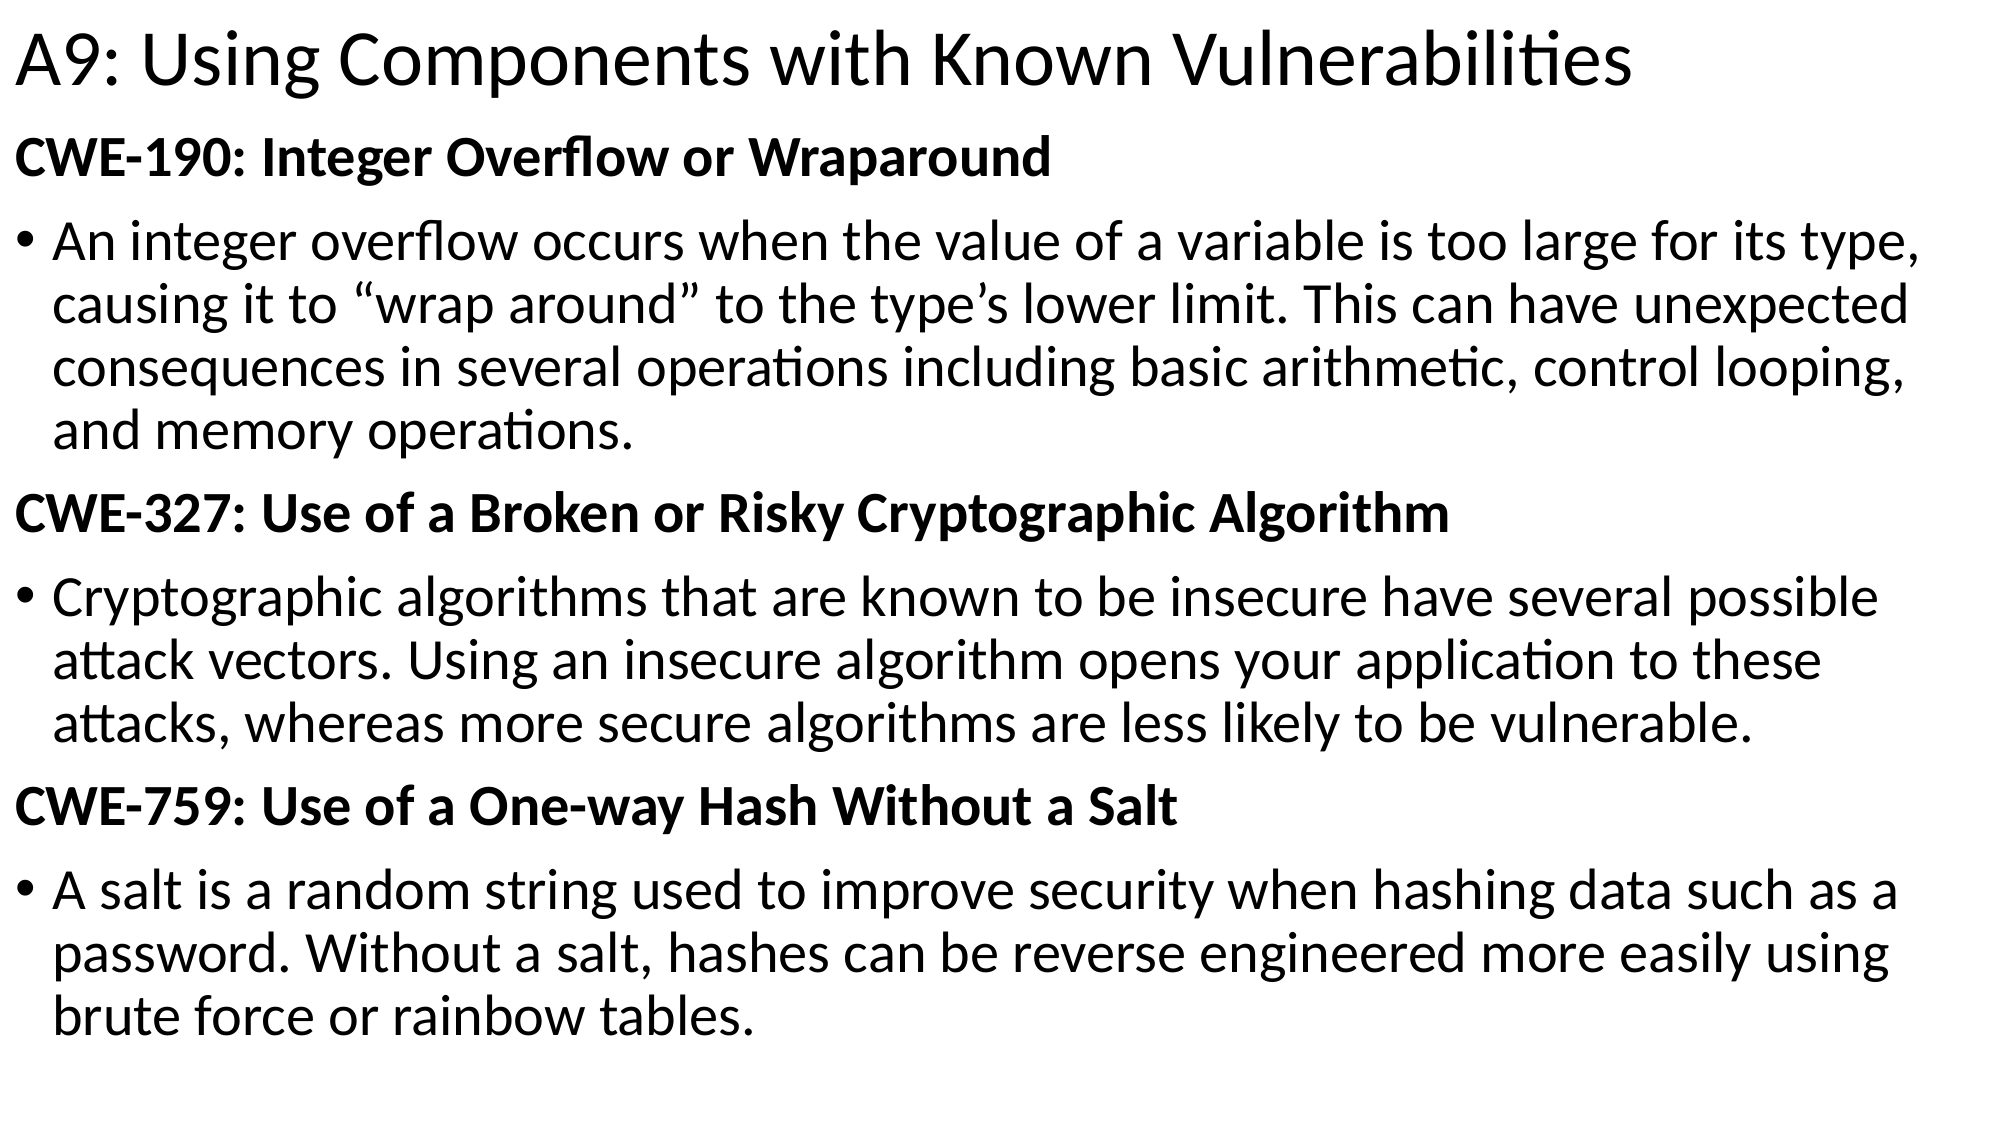

# A9: Using Components with Known Vulnerabilities
CWE-190: Integer Overflow or Wraparound
An integer overflow occurs when the value of a variable is too large for its type, causing it to “wrap around” to the type’s lower limit. This can have unexpected consequences in several operations including basic arithmetic, control looping, and memory operations.
CWE-327: Use of a Broken or Risky Cryptographic Algorithm
Cryptographic algorithms that are known to be insecure have several possible attack vectors. Using an insecure algorithm opens your application to these attacks, whereas more secure algorithms are less likely to be vulnerable.
CWE-759: Use of a One-way Hash Without a Salt
A salt is a random string used to improve security when hashing data such as a password. Without a salt, hashes can be reverse engineered more easily using brute force or rainbow tables.